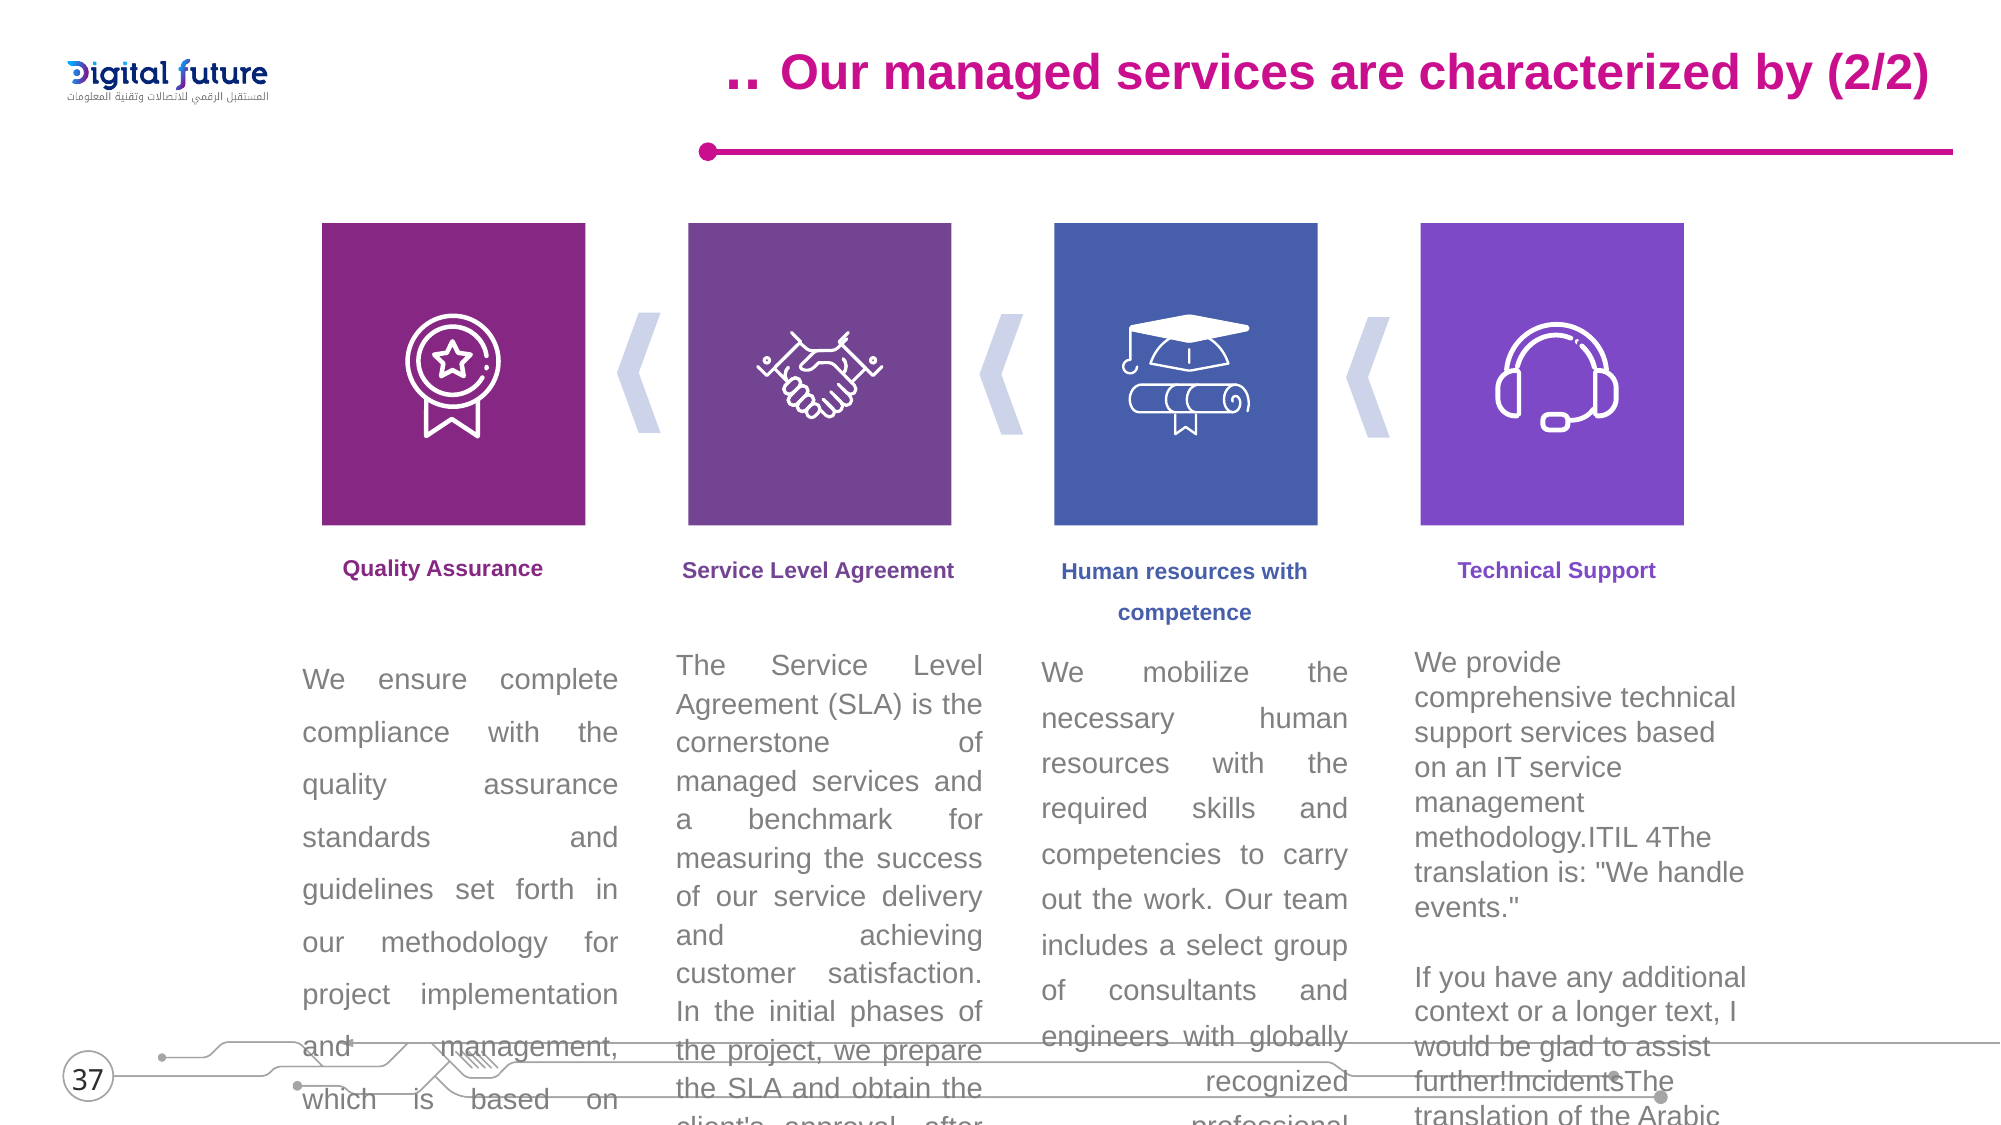

Our managed services are characterized by (2/2) ..

Quality Assurance
Service Level Agreement
Technical Support
Human resources with competence
We ensure complete compliance with the quality assurance standards and guidelines set forth in our methodology for project implementation and management, which is based on international project management and quality management methodologies.
The Service Level Agreement (SLA) is the cornerstone of managed services and a benchmark for measuring the success of our service delivery and achieving customer satisfaction. In the initial phases of the project, we prepare the SLA and obtain the client's approval, after which it serves as the reference for executing tasks, preparing reports, and measuring actual performance indicators. We are always striving for continuous improvement and exceeding our clients' expectations.
We mobilize the necessary human resources with the required skills and competencies to carry out the work. Our team includes a select group of consultants and engineers with globally recognized professional credentials in all the fields needed for the project. Additionally, we attract any necessary expertise as needed for the implementation of the project.
We provide comprehensive technical support services based on an IT service management methodology.ITIL 4The translation is: "We handle events."

If you have any additional context or a longer text, I would be glad to assist further!IncidentsThe translation of the Arabic phrase " والمشاكل (" is "and the problems (".

However, please note that this phrase appears to be part of a larger context, indicated by the parentheses. To provide a more accurate translation, I would need additional text or context surrounding it.ProblemsThe translation of "والطلبات" is "and the requests."Could you please provide the Arabic text you would like me to translate into English?"In accordance with the established procedures, we also perform maintenance and periodic updates following the specific guidelines for them, such as..."Configuration ManagementIt seems that the Arabic text is missing. Could you please provide the text you would like me to translate?Change ManagementIt appears that your message is incomplete. Please provide the Arabic text you would like to have translated, and I will be happy to assist you with an accurate translation.Release ManagementIt seems that you have provided a fragment or incomplete text ("، الخ.") which translates to "etc." in English. If you have more content or a specific passage you'd like me to translate, please provide it, and I'll be happy to assist!